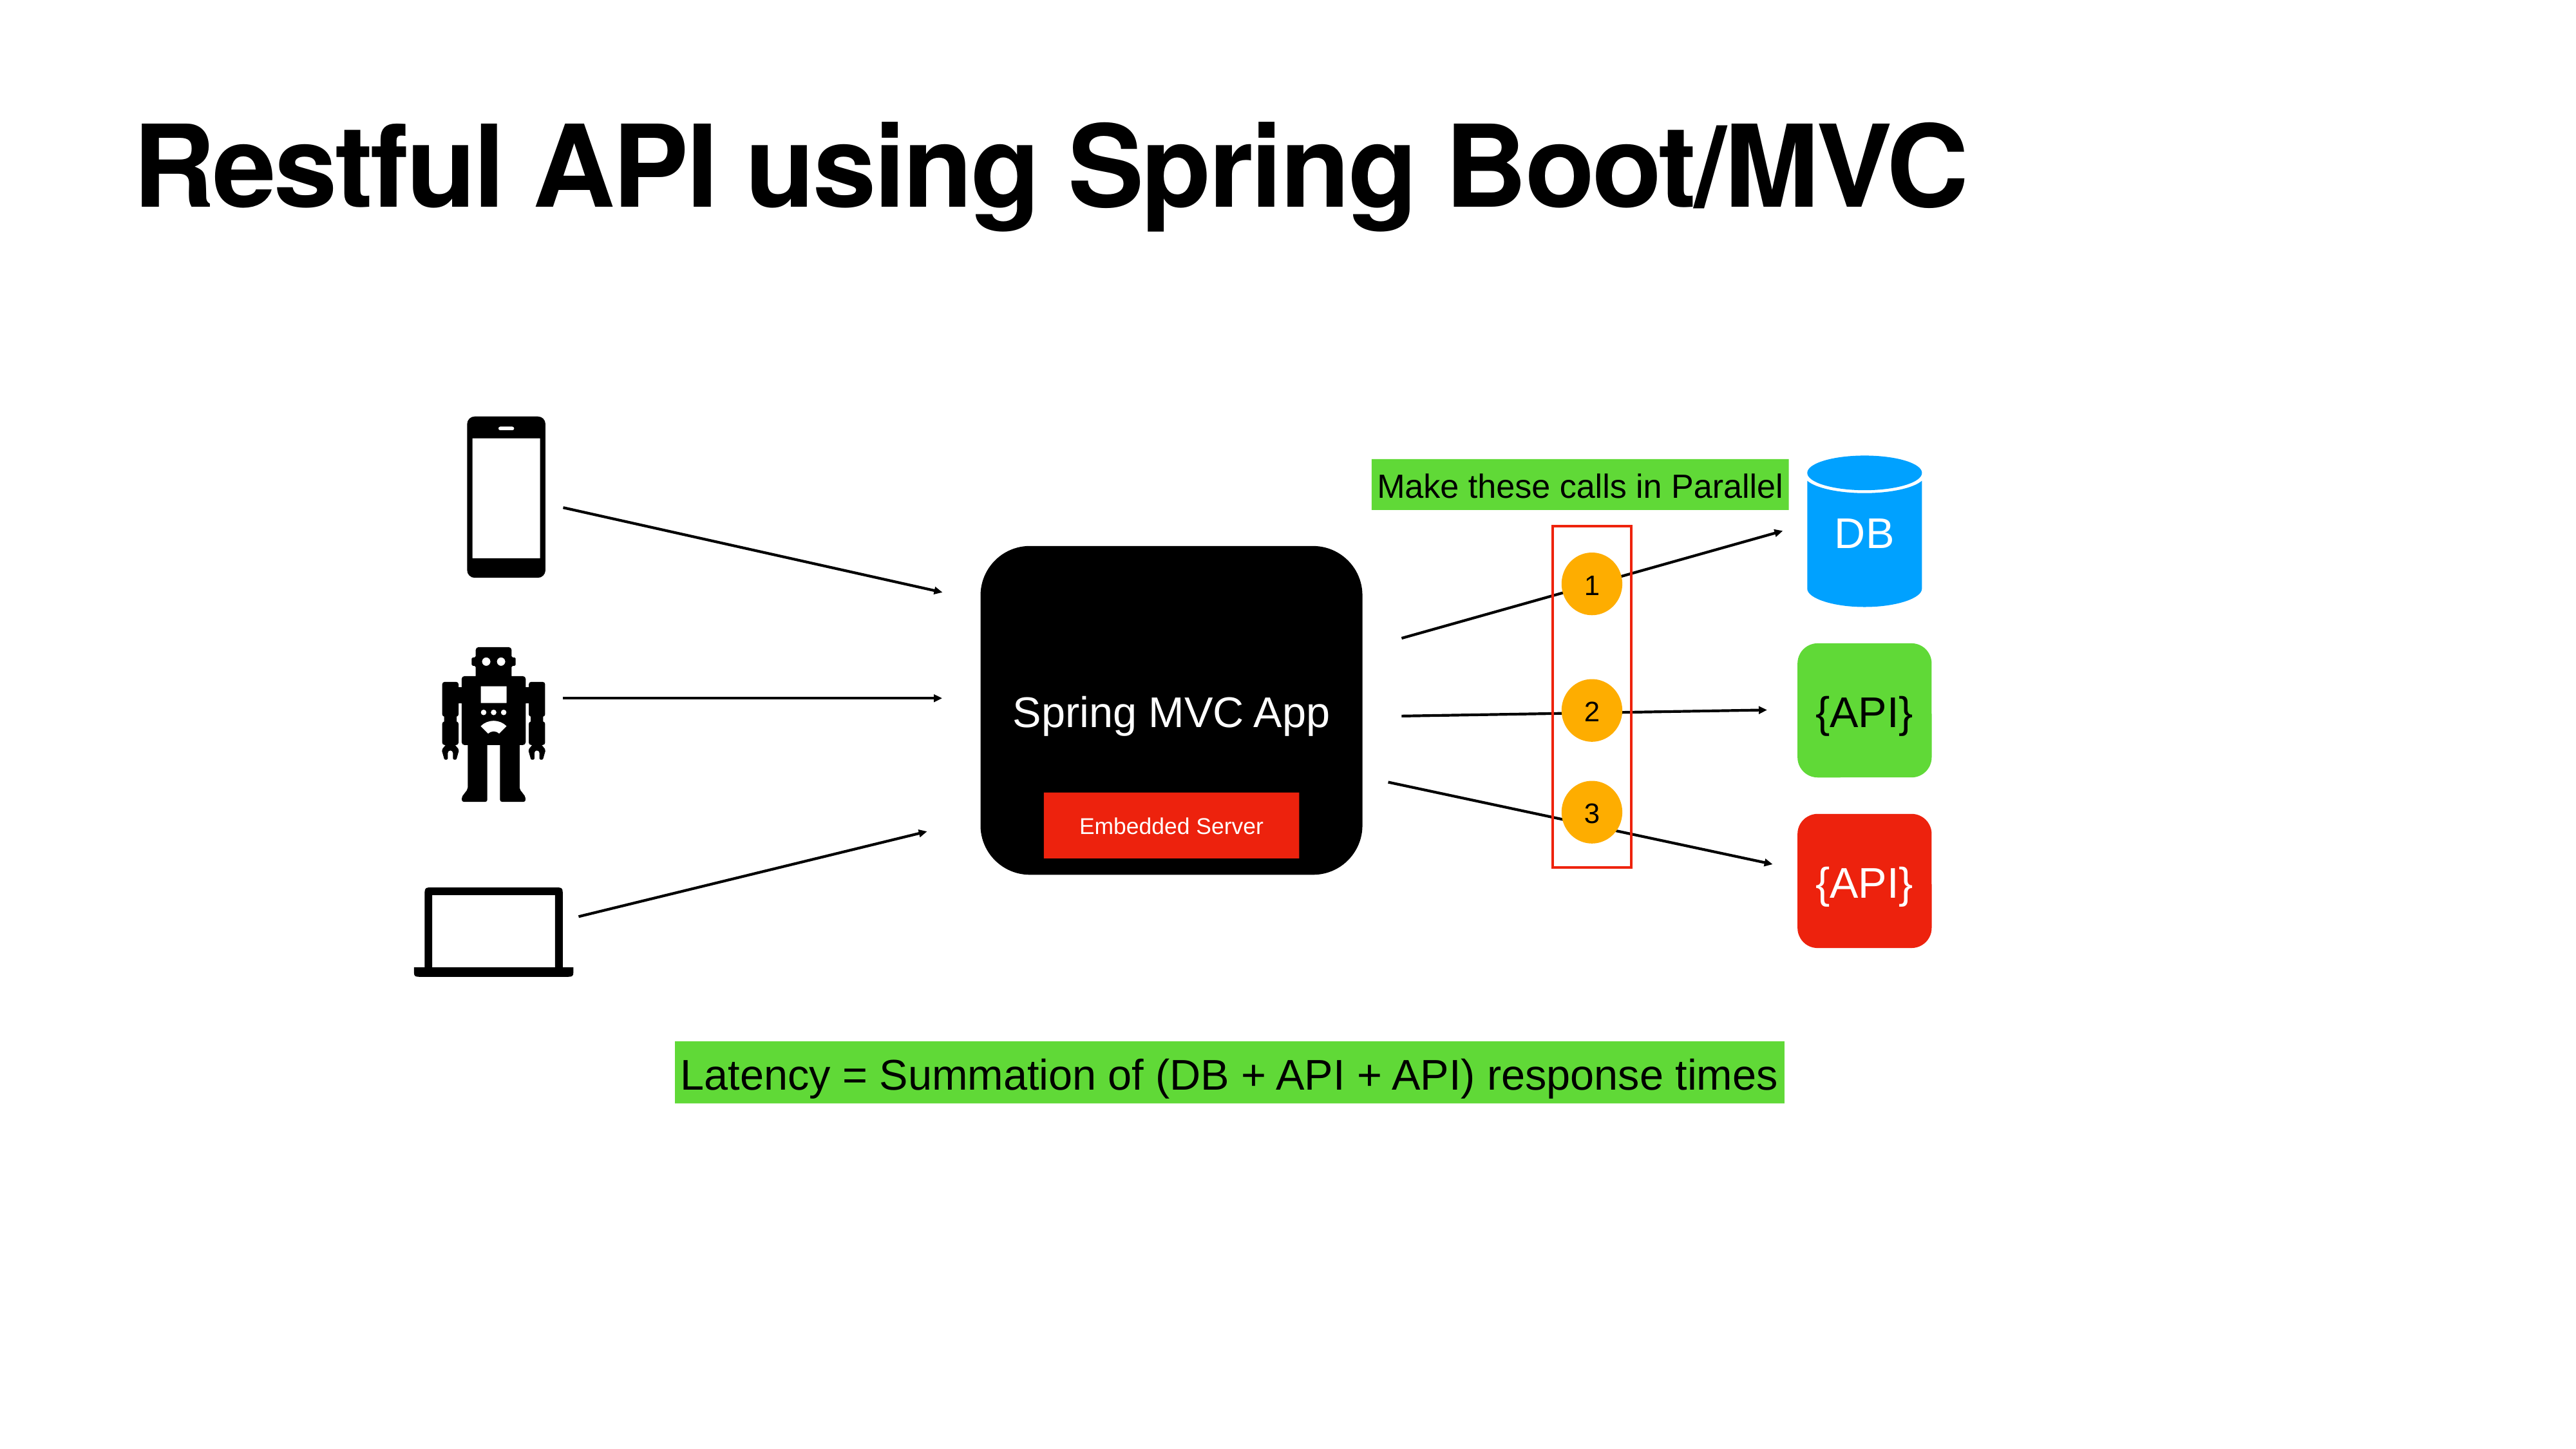

# Restful API using Spring Boot/MVC

DB
Make these calls in Parallel

Spring MVC App
1
2
3
{API}

Embedded Server
{API}

Latency = Summation of (DB + API + API) response times